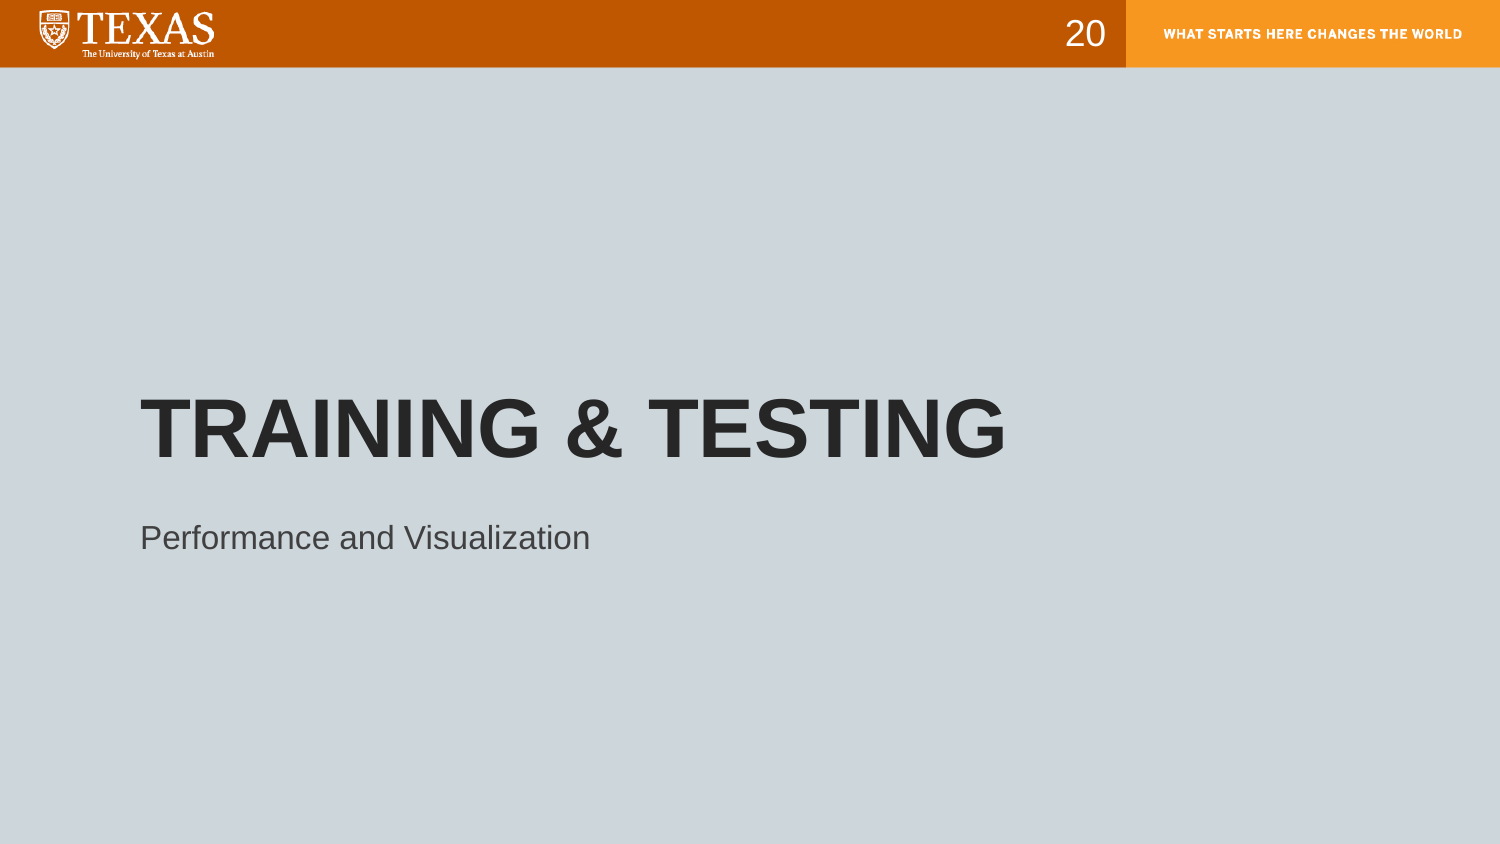

20
# Training & testing
Performance and Visualization